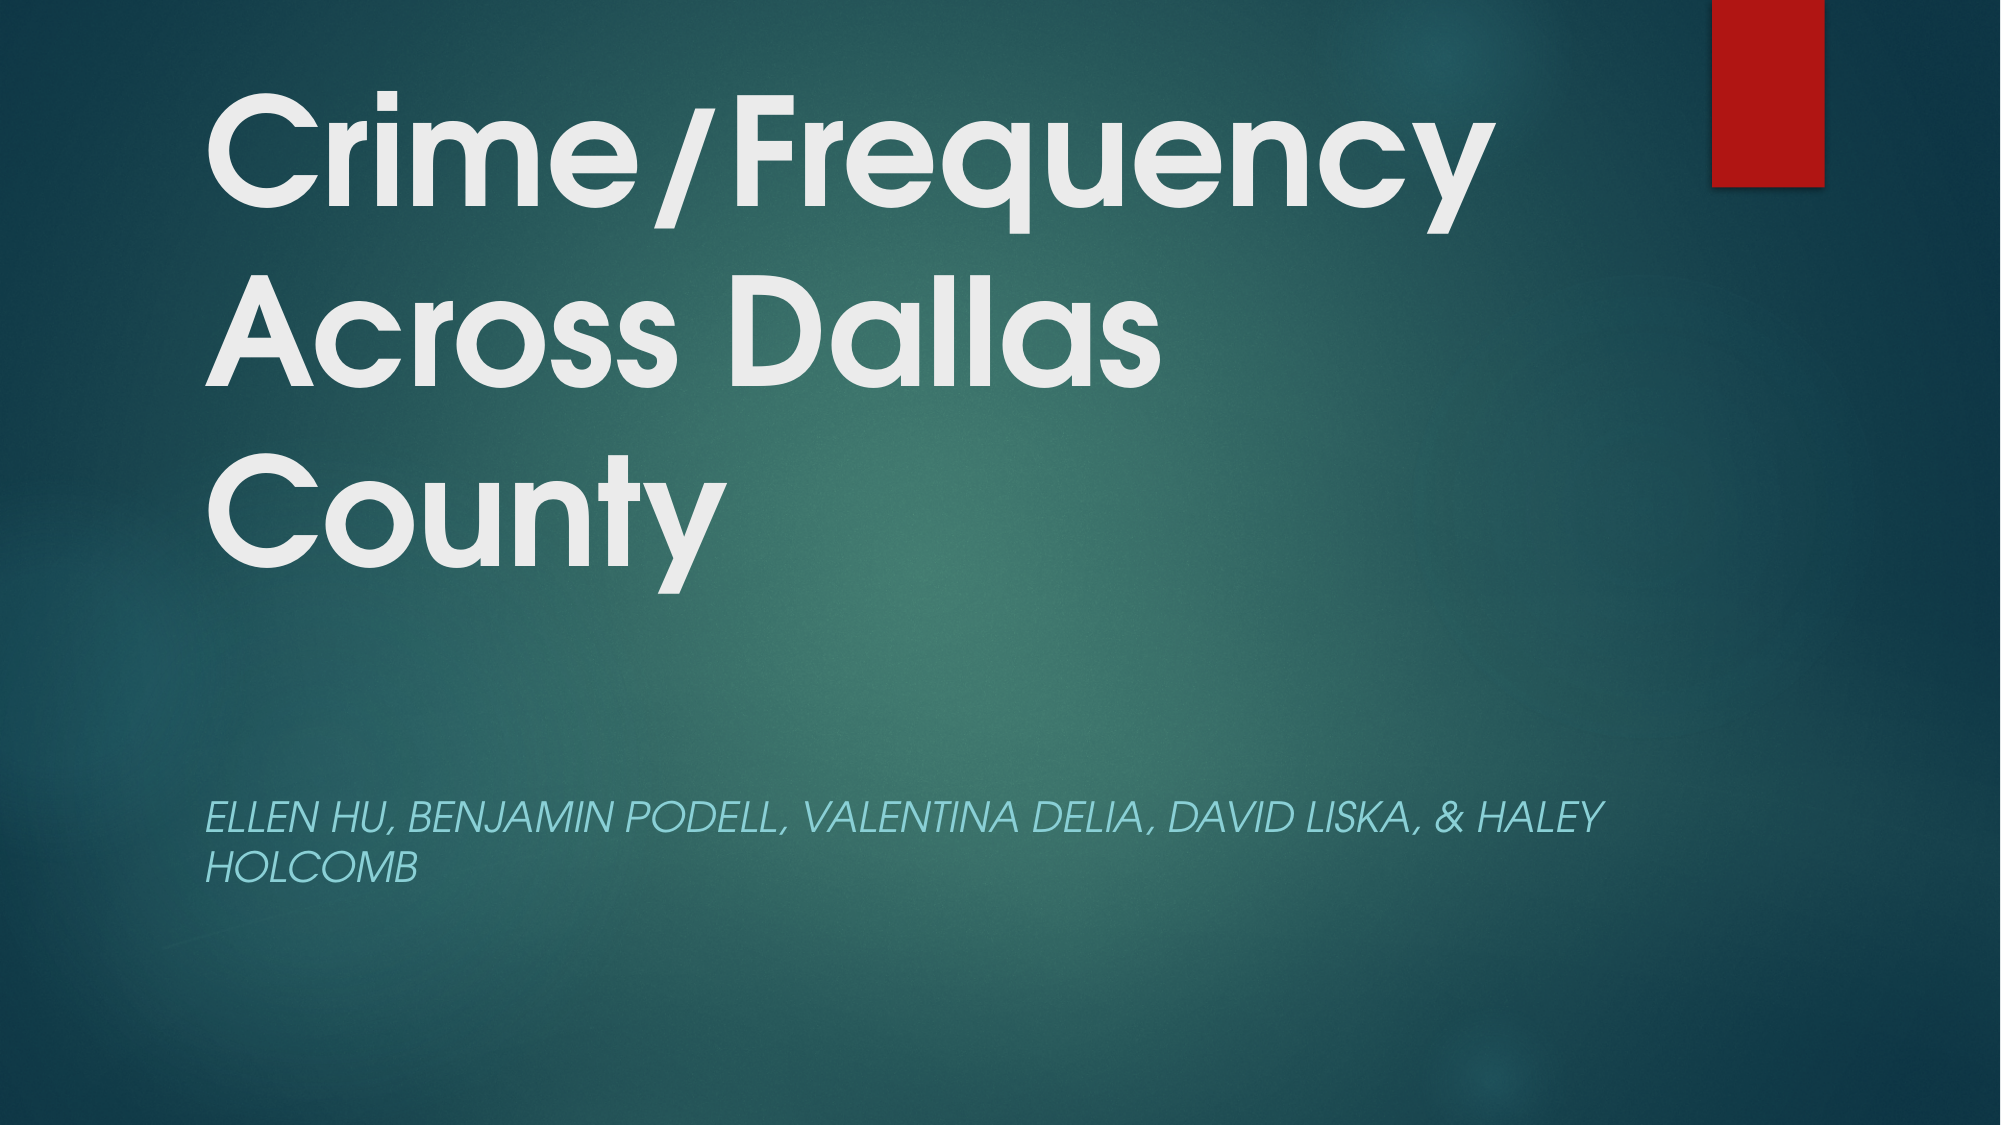

# Crime/Frequency Across Dallas County
Ellen Hu, Benjamin Podell, Valentina Delia, David Liska, & Haley Holcomb